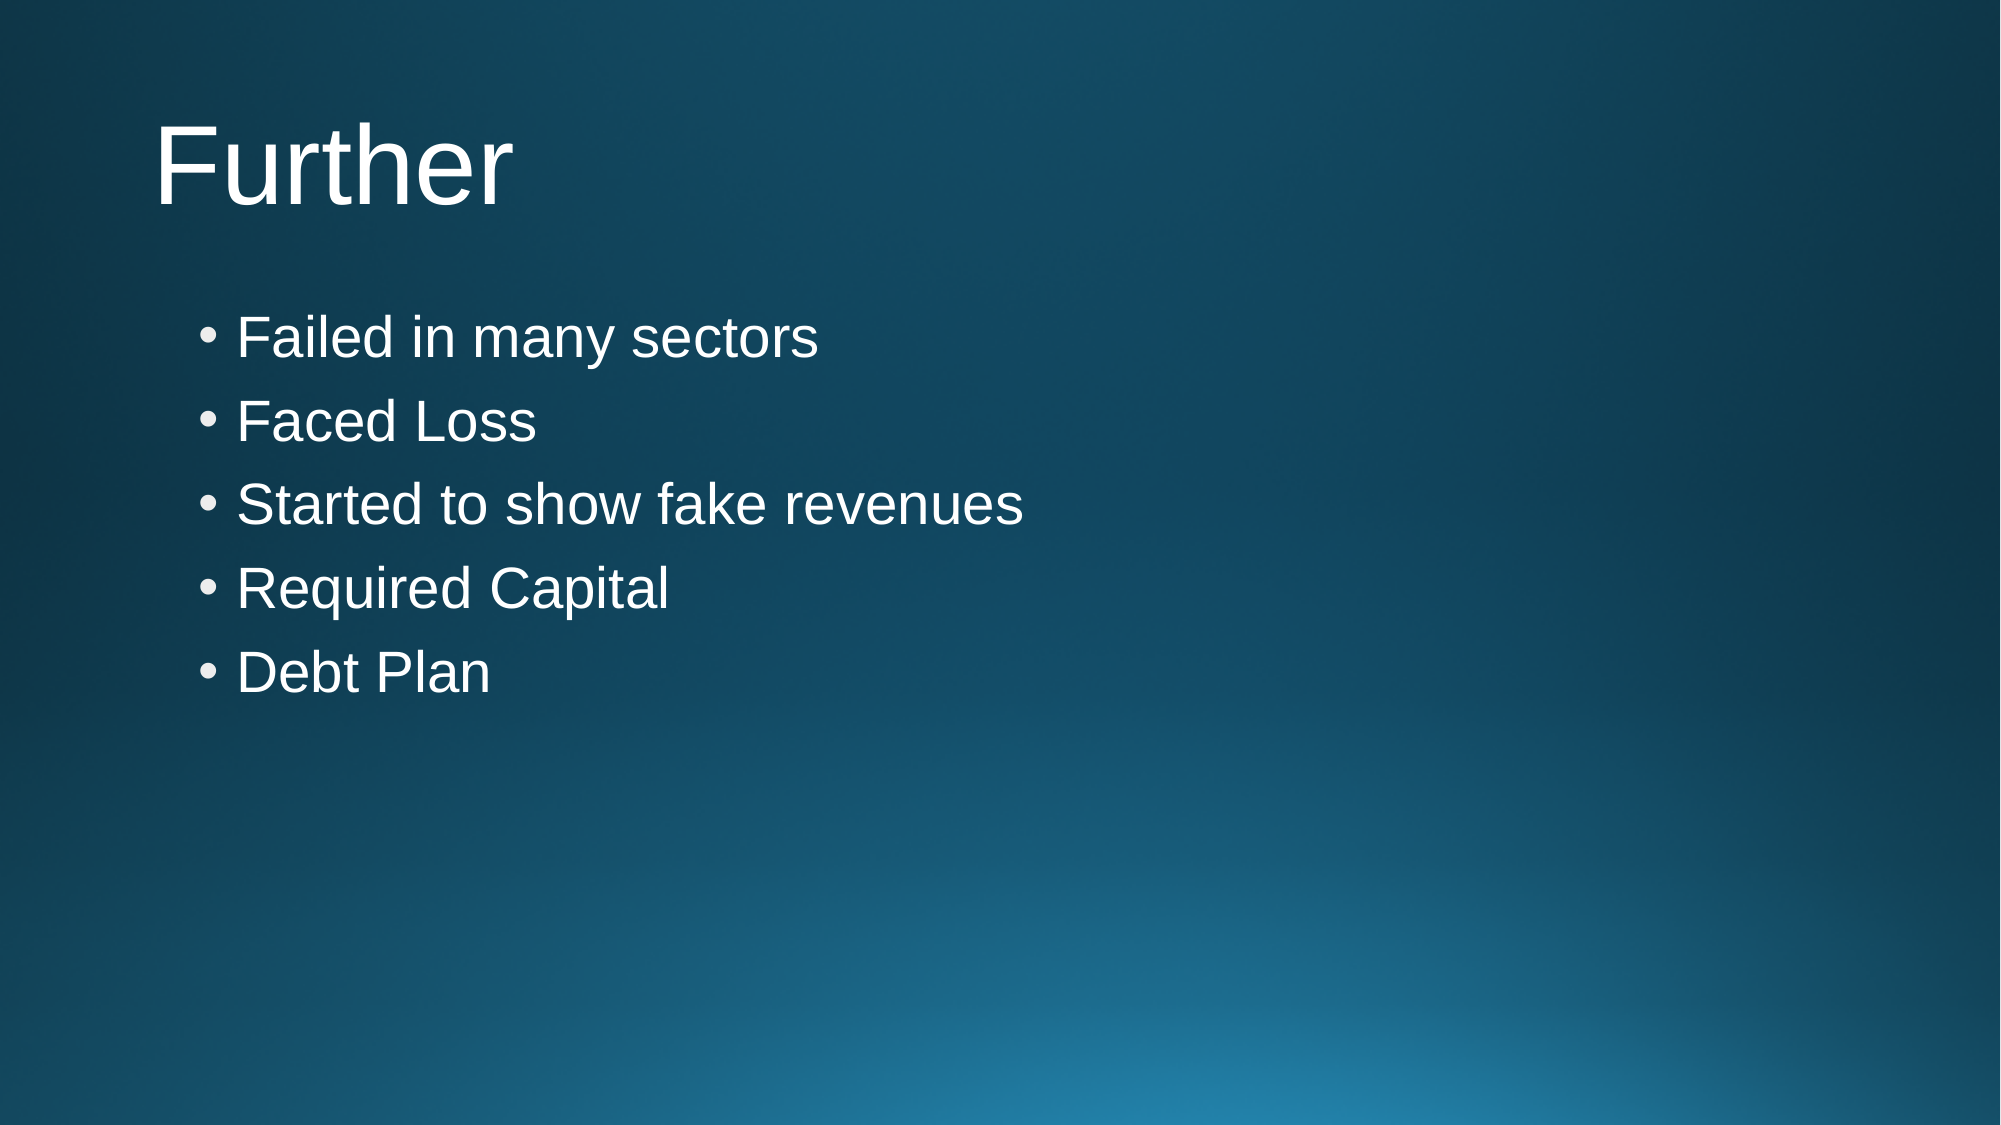

# Further
Failed in many sectors
Faced Loss
Started to show fake revenues
Required Capital
Debt Plan